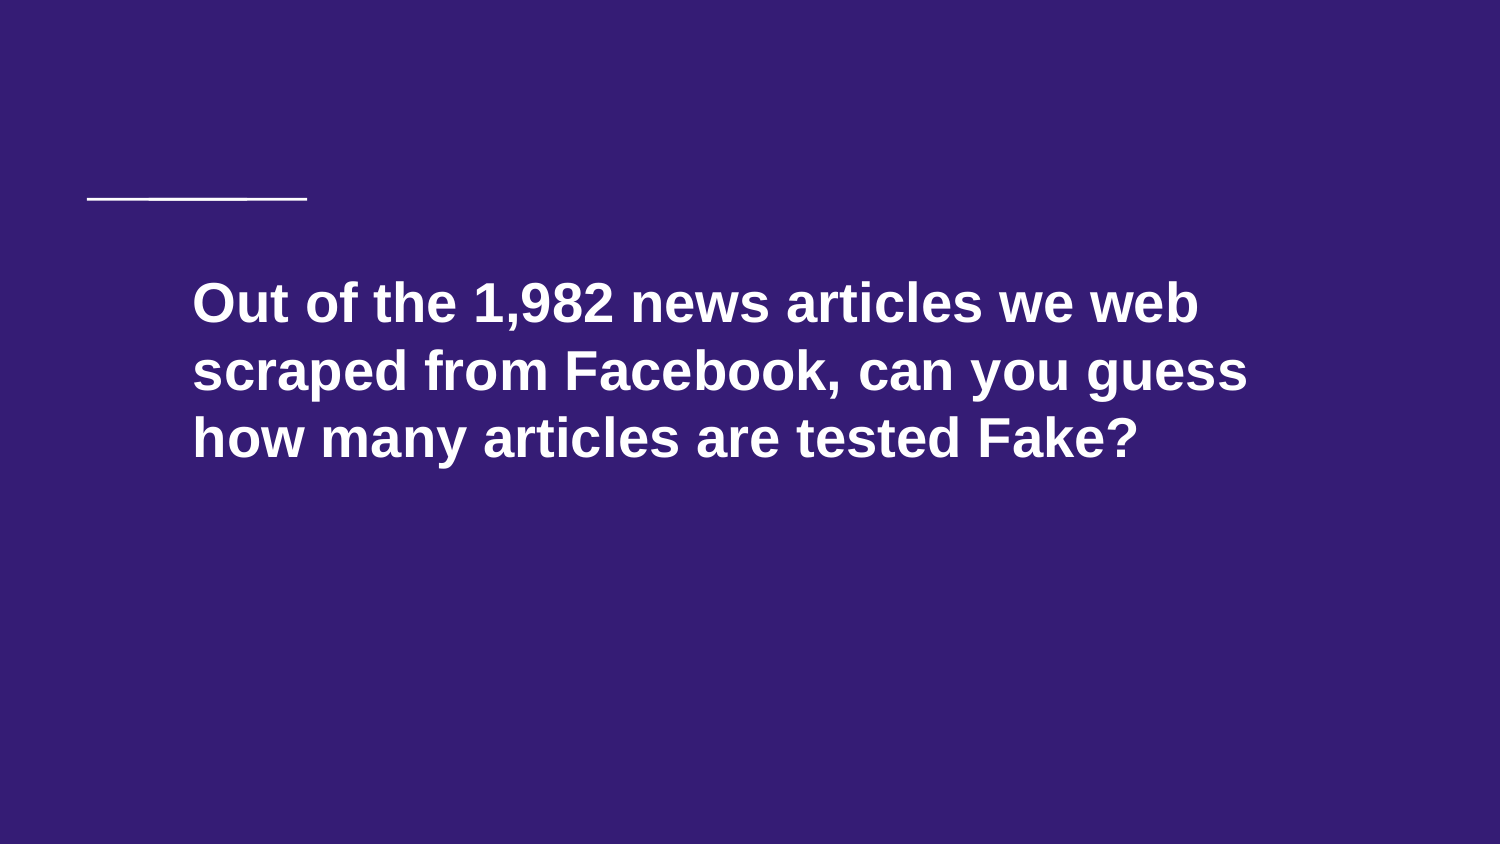

# Out of the 1,982 news articles we web scraped from Facebook, can you guess how many articles are tested Fake?